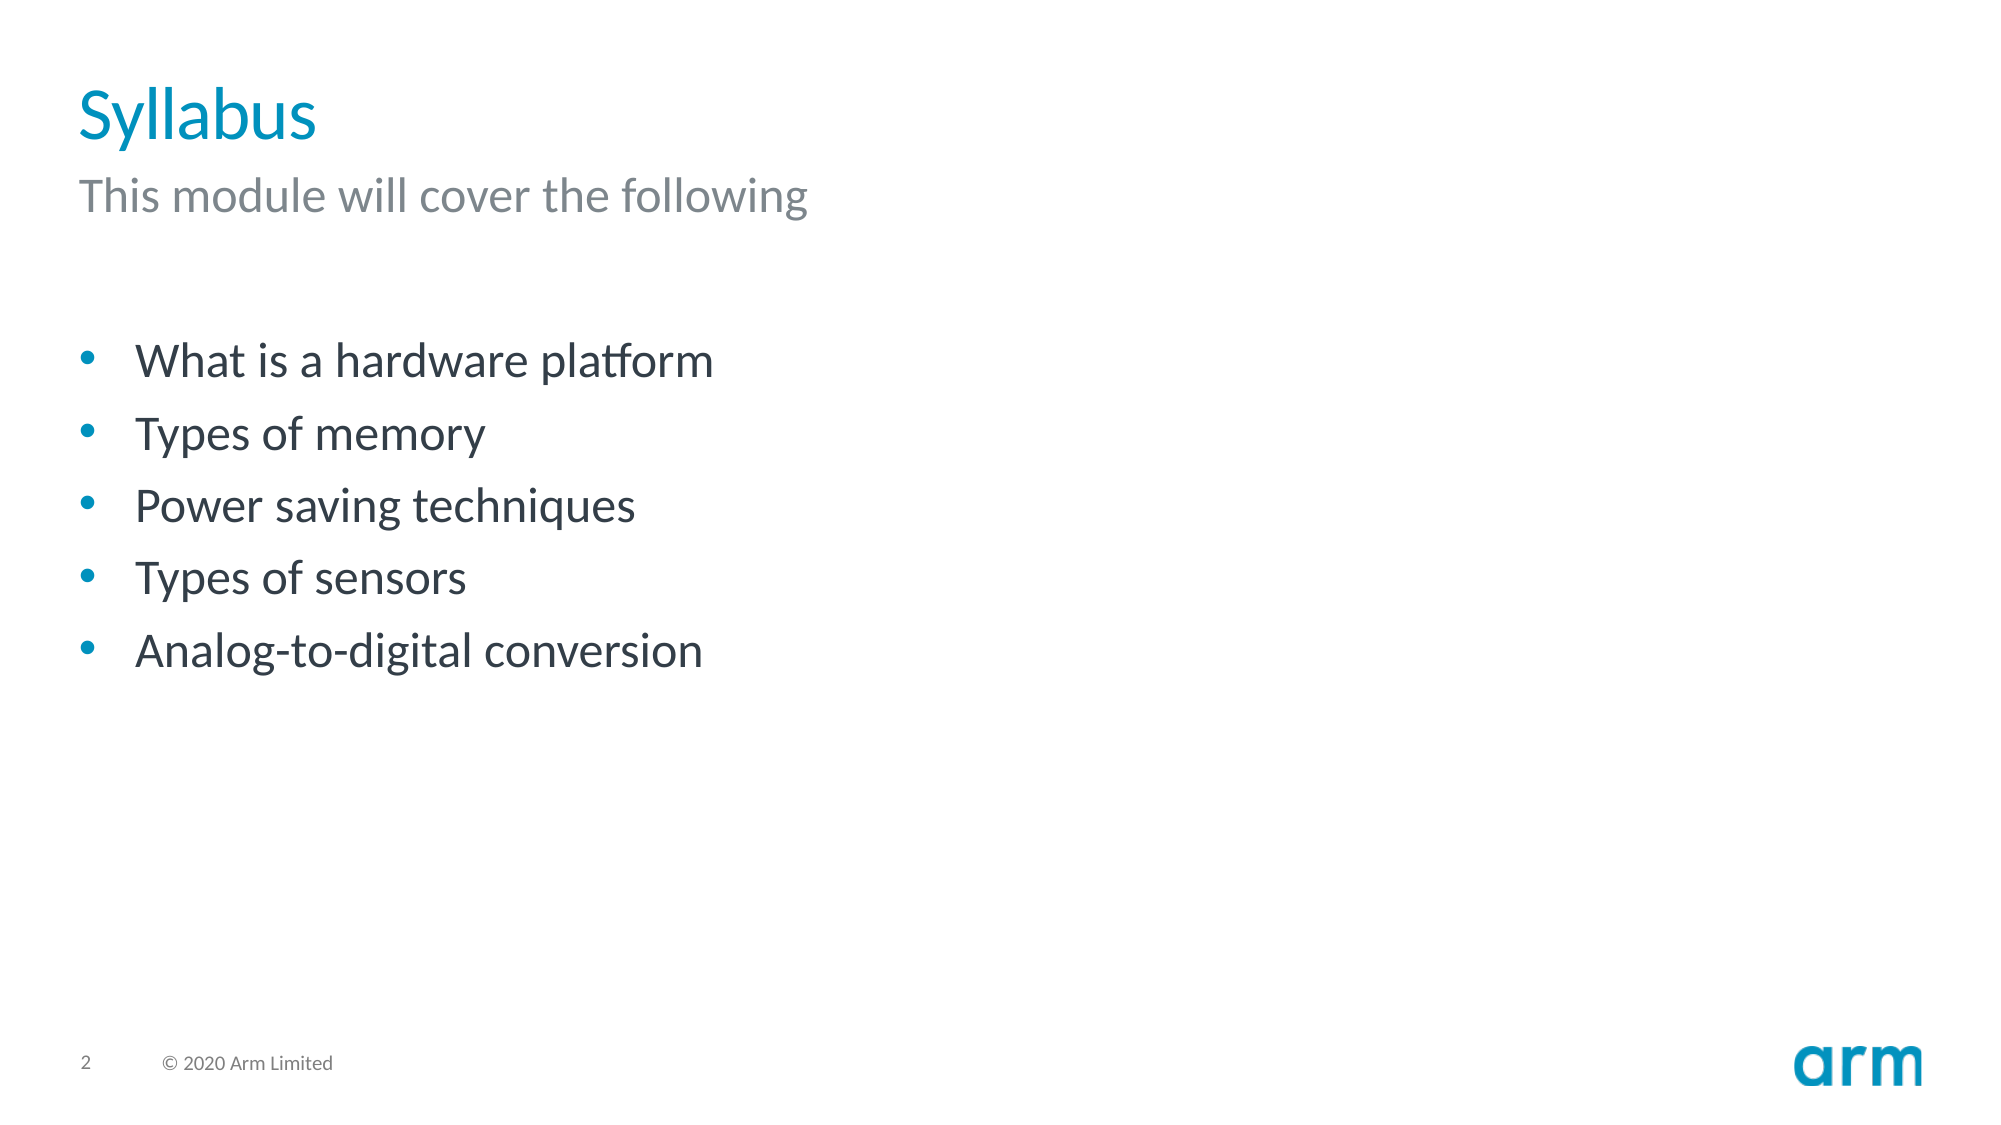

# Syllabus
This module will cover the following

What is a hardware platform
Types of memory
Power saving techniques
Types of sensors
Analog-to-digital conversion